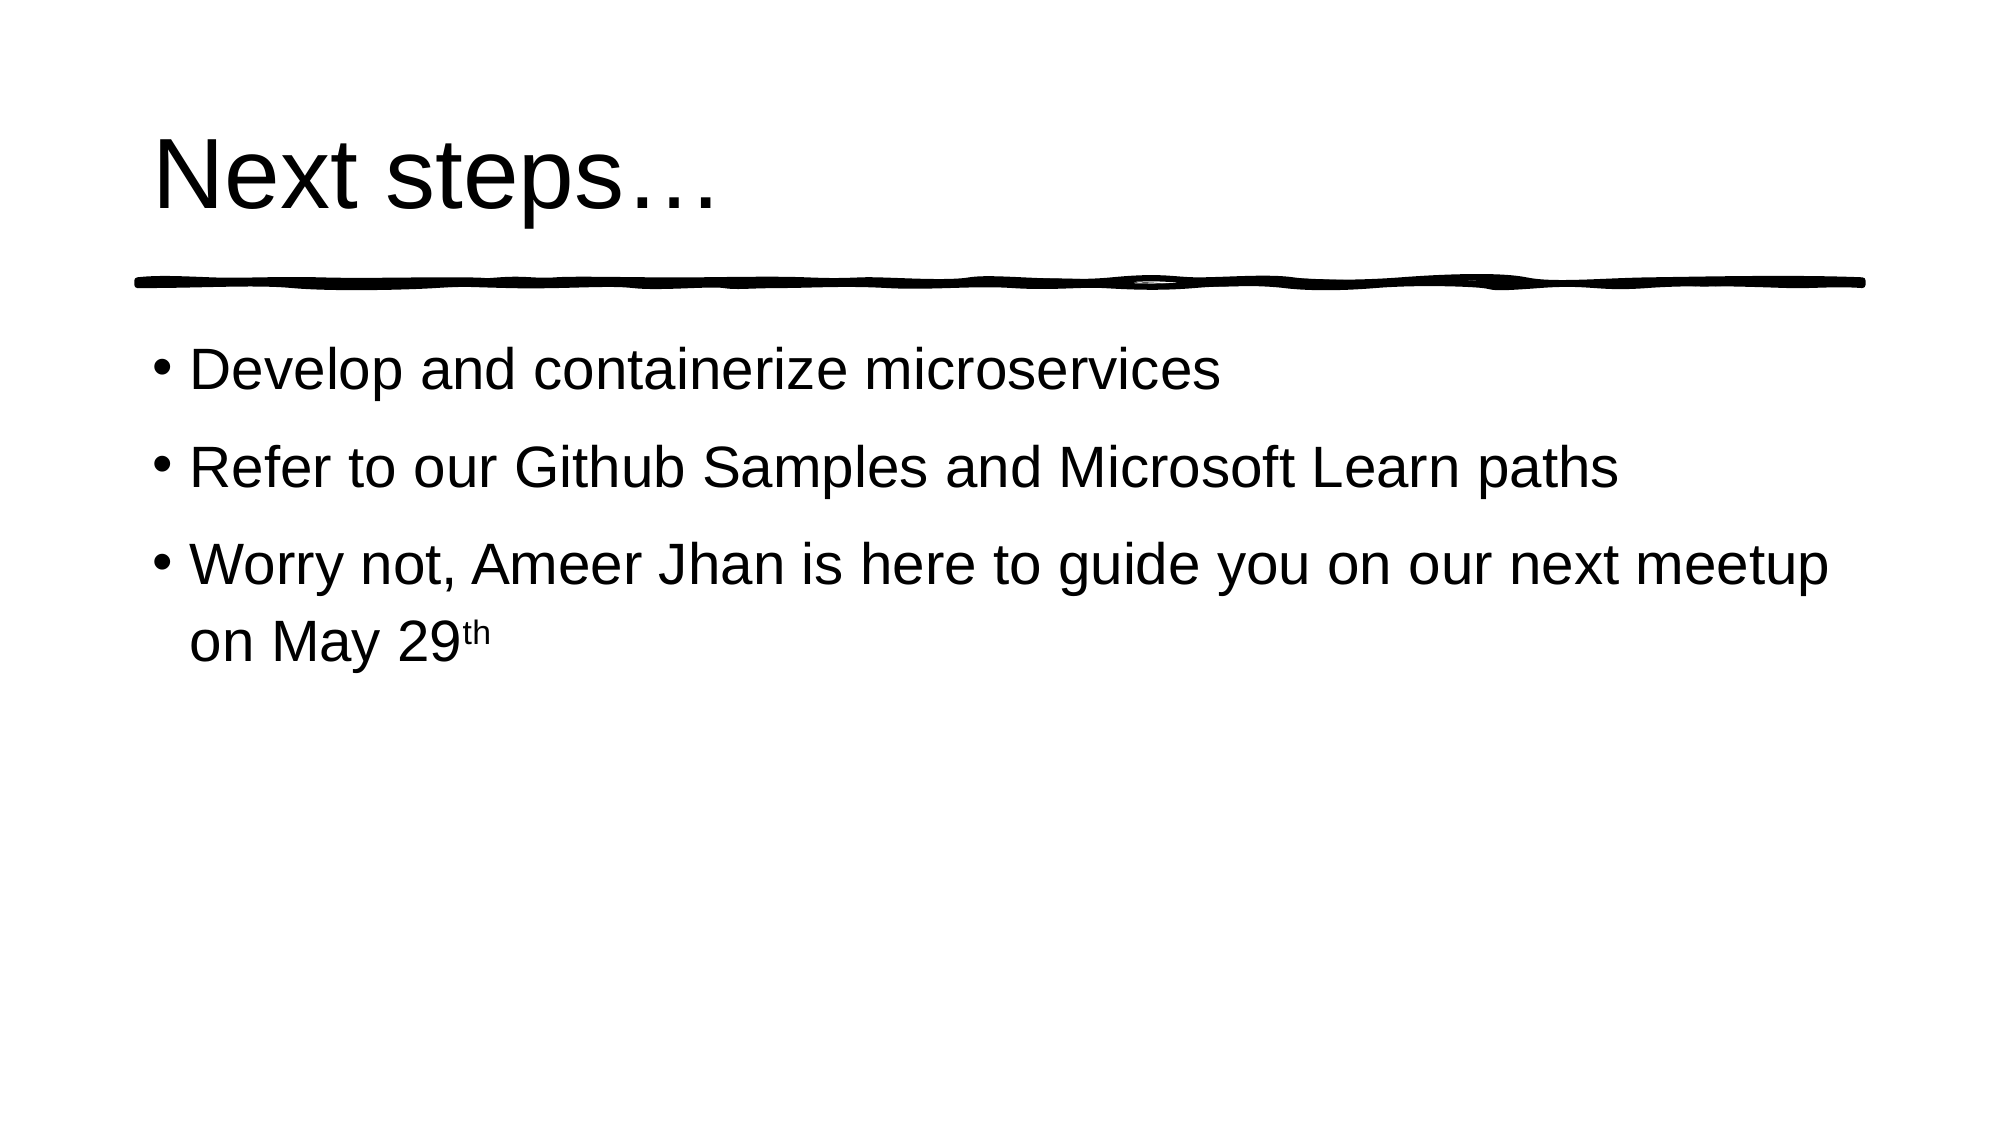

# Next steps…
Develop and containerize microservices
Refer to our Github Samples and Microsoft Learn paths
Worry not, Ameer Jhan is here to guide you on our next meetup on May 29th